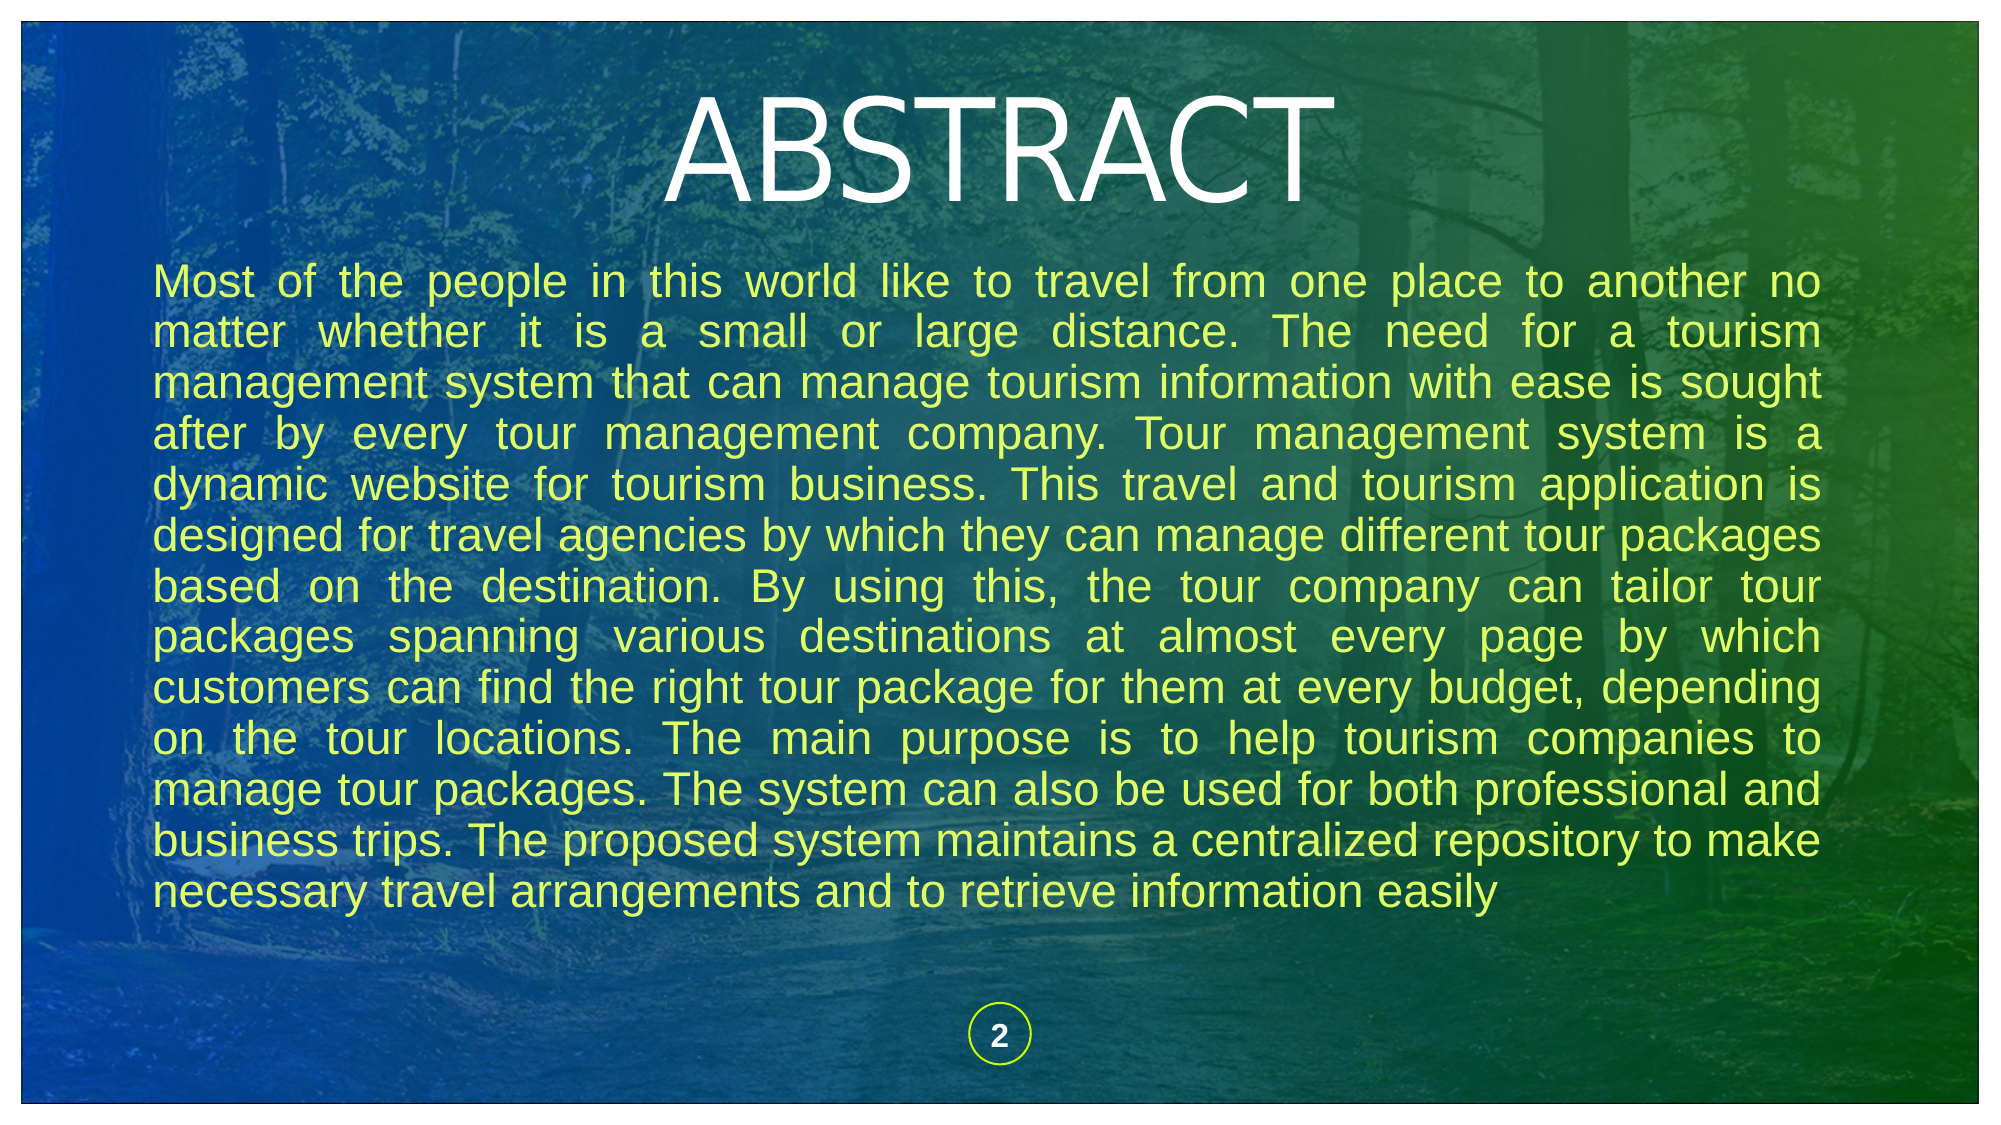

# ABSTRACT
Most of the people in this world like to travel from one place to another no matter whether it is a small or large distance. The need for a tourism management system that can manage tourism information with ease is sought after by every tour management company. Tour management system is a dynamic website for tourism business. This travel and tourism application is designed for travel agencies by which they can manage different tour packages based on the destination. By using this, the tour company can tailor tour packages spanning various destinations at almost every page by which customers can find the right tour package for them at every budget, depending on the tour locations. The main purpose is to help tourism companies to manage tour packages. The system can also be used for both professional and business trips. The proposed system maintains a centralized repository to make necessary travel arrangements and to retrieve information easily

2